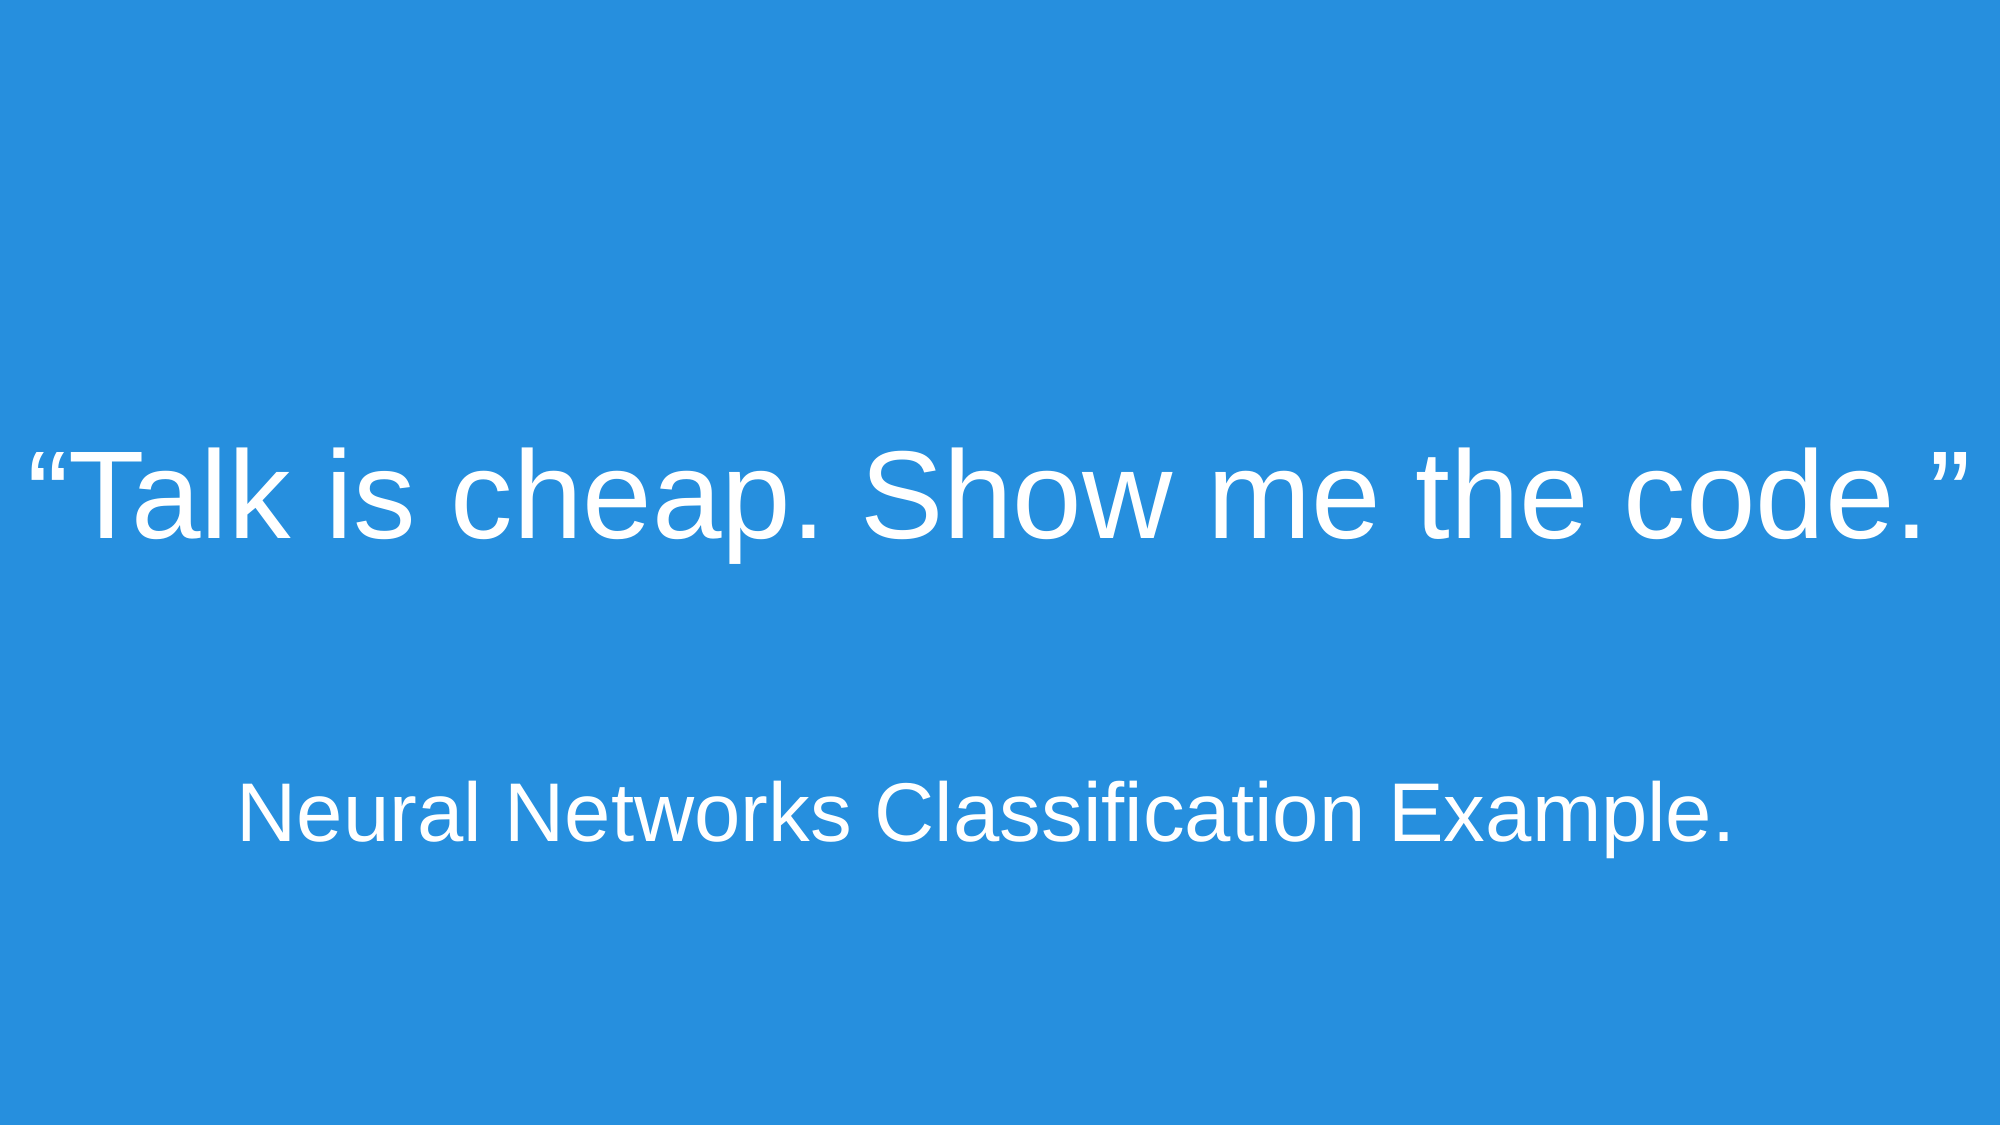

“Talk is cheap. Show me the code.”
Neural Networks Classification Example.